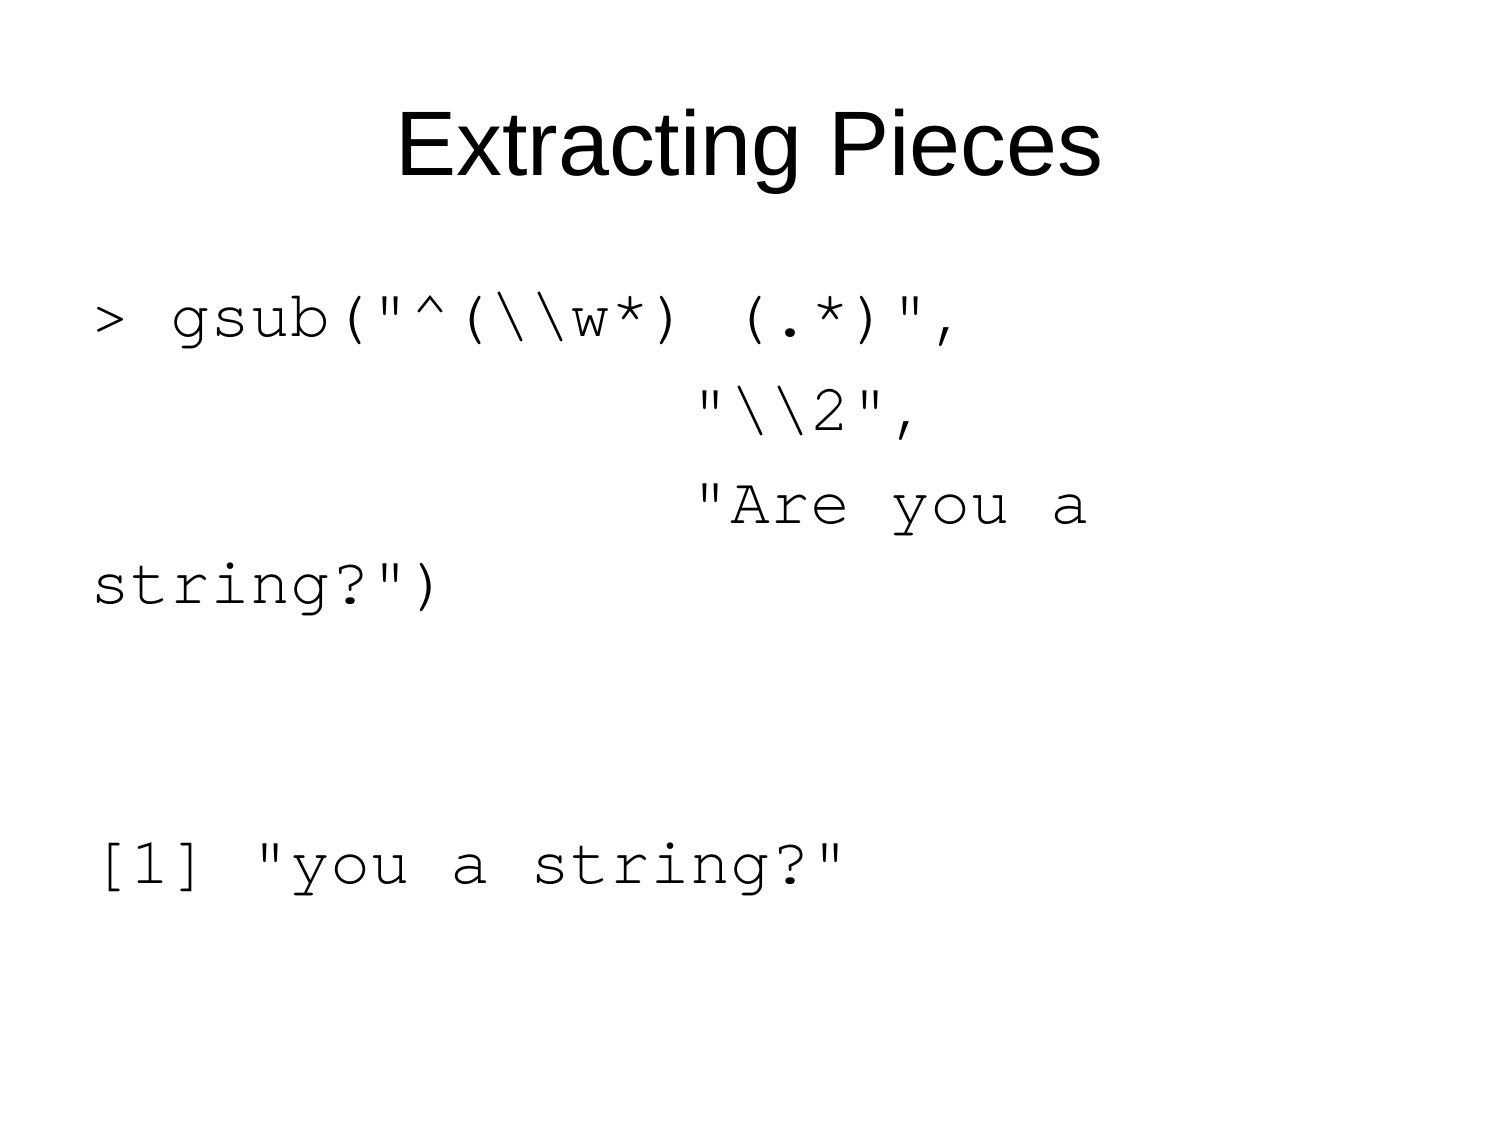

# Extracting Pieces
> gsub("^(\\w*) (.*)",
				"\\2",
				"Are you a string?")

[1] "you a string?"